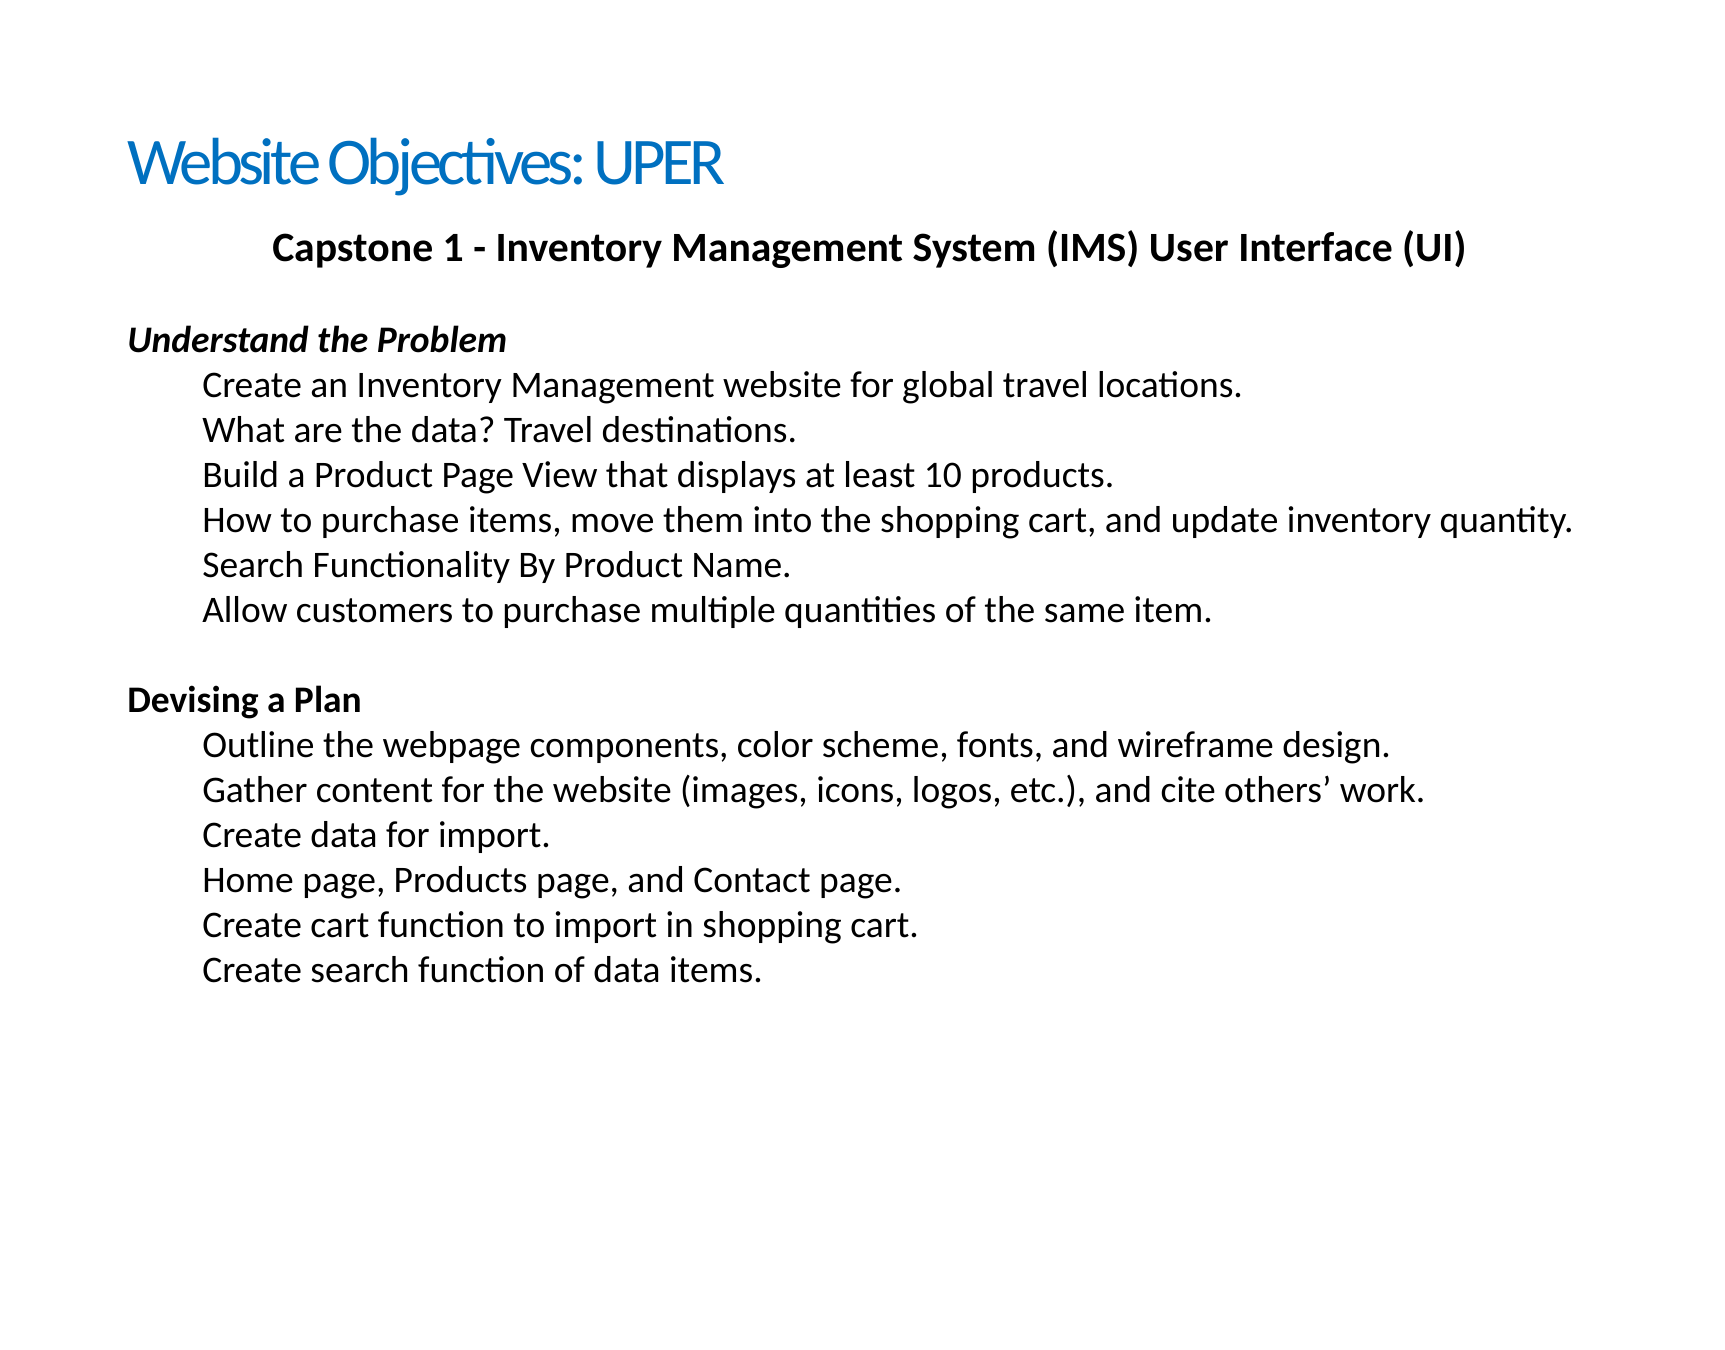

# Website Objectives: UPER
Capstone 1 - Inventory Management System (IMS) User Interface (UI)

Understand the Problem
Create an Inventory Management website for global travel locations.
What are the data? Travel destinations.
Build a Product Page View that displays at least 10 products.
How to purchase items, move them into the shopping cart, and update inventory quantity.
Search Functionality By Product Name.
Allow customers to purchase multiple quantities of the same item.

Devising a Plan
Outline the webpage components, color scheme, fonts, and wireframe design.
Gather content for the website (images, icons, logos, etc.), and cite others’ work.
Create data for import.
Home page, Products page, and Contact page.
Create cart function to import in shopping cart.
Create search function of data items.